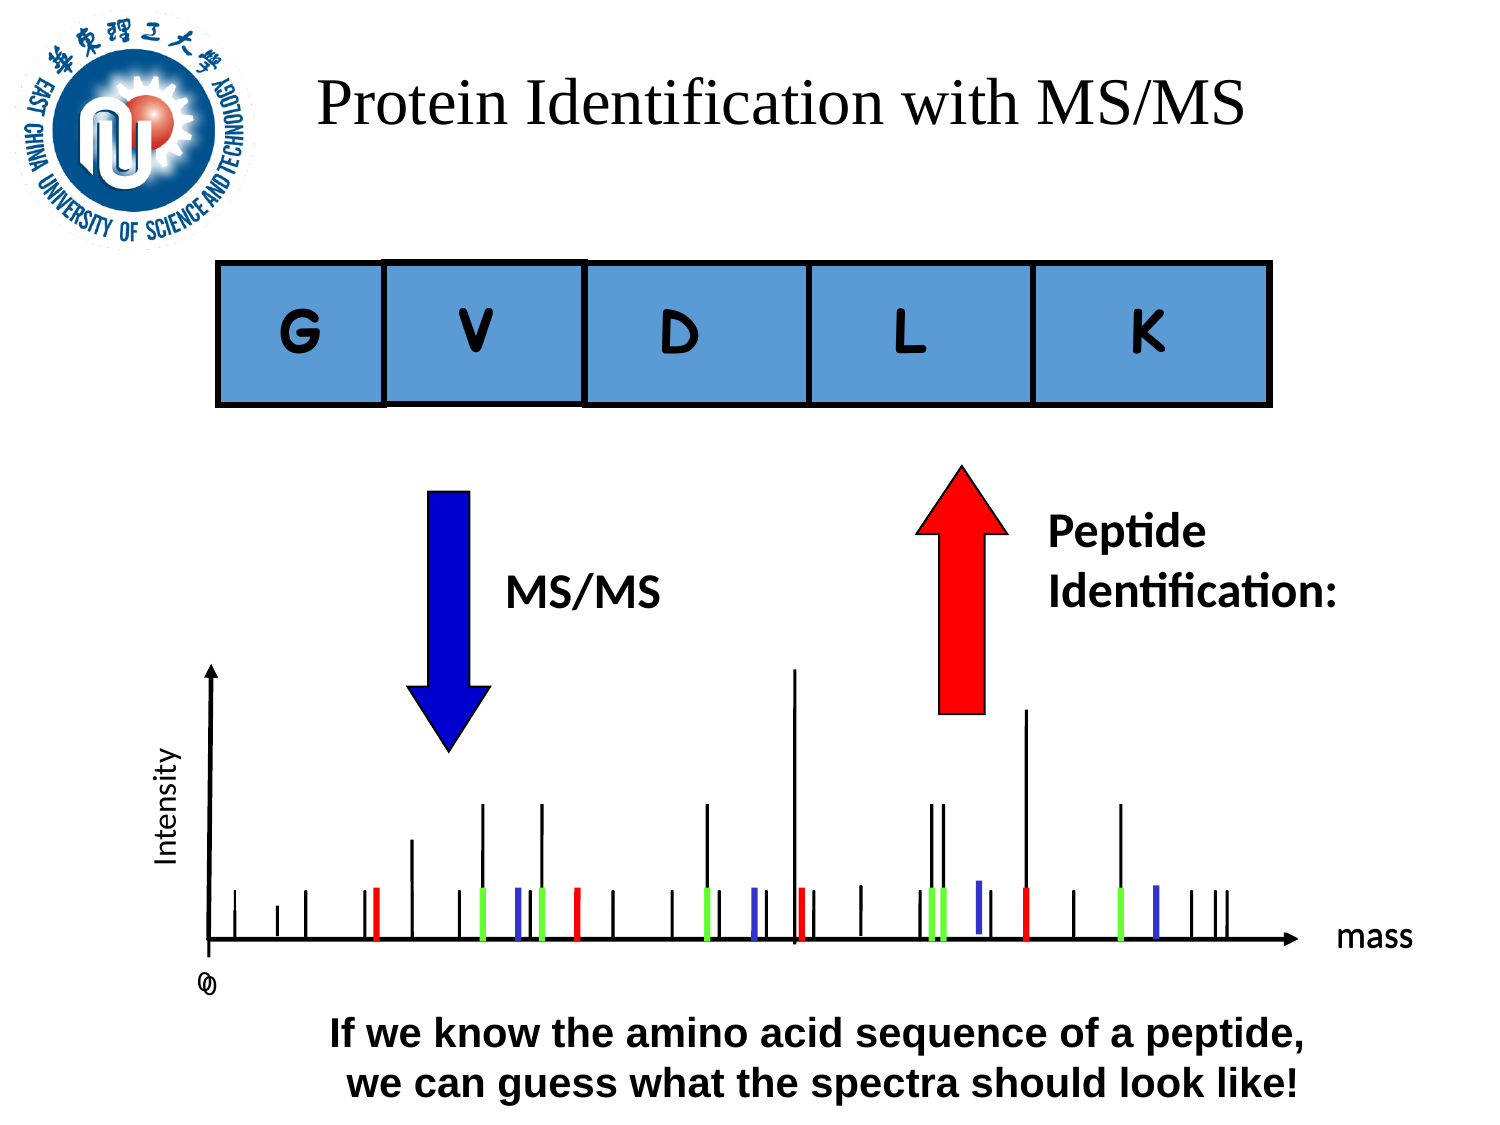

# Protein Identification with MS/MS

V

G

D

L

K

Peptide Identification:

MS/MS

Intensity

mass

0

mass

0
If we know the amino acid sequence of a peptide,
 we can guess what the spectra should look like!